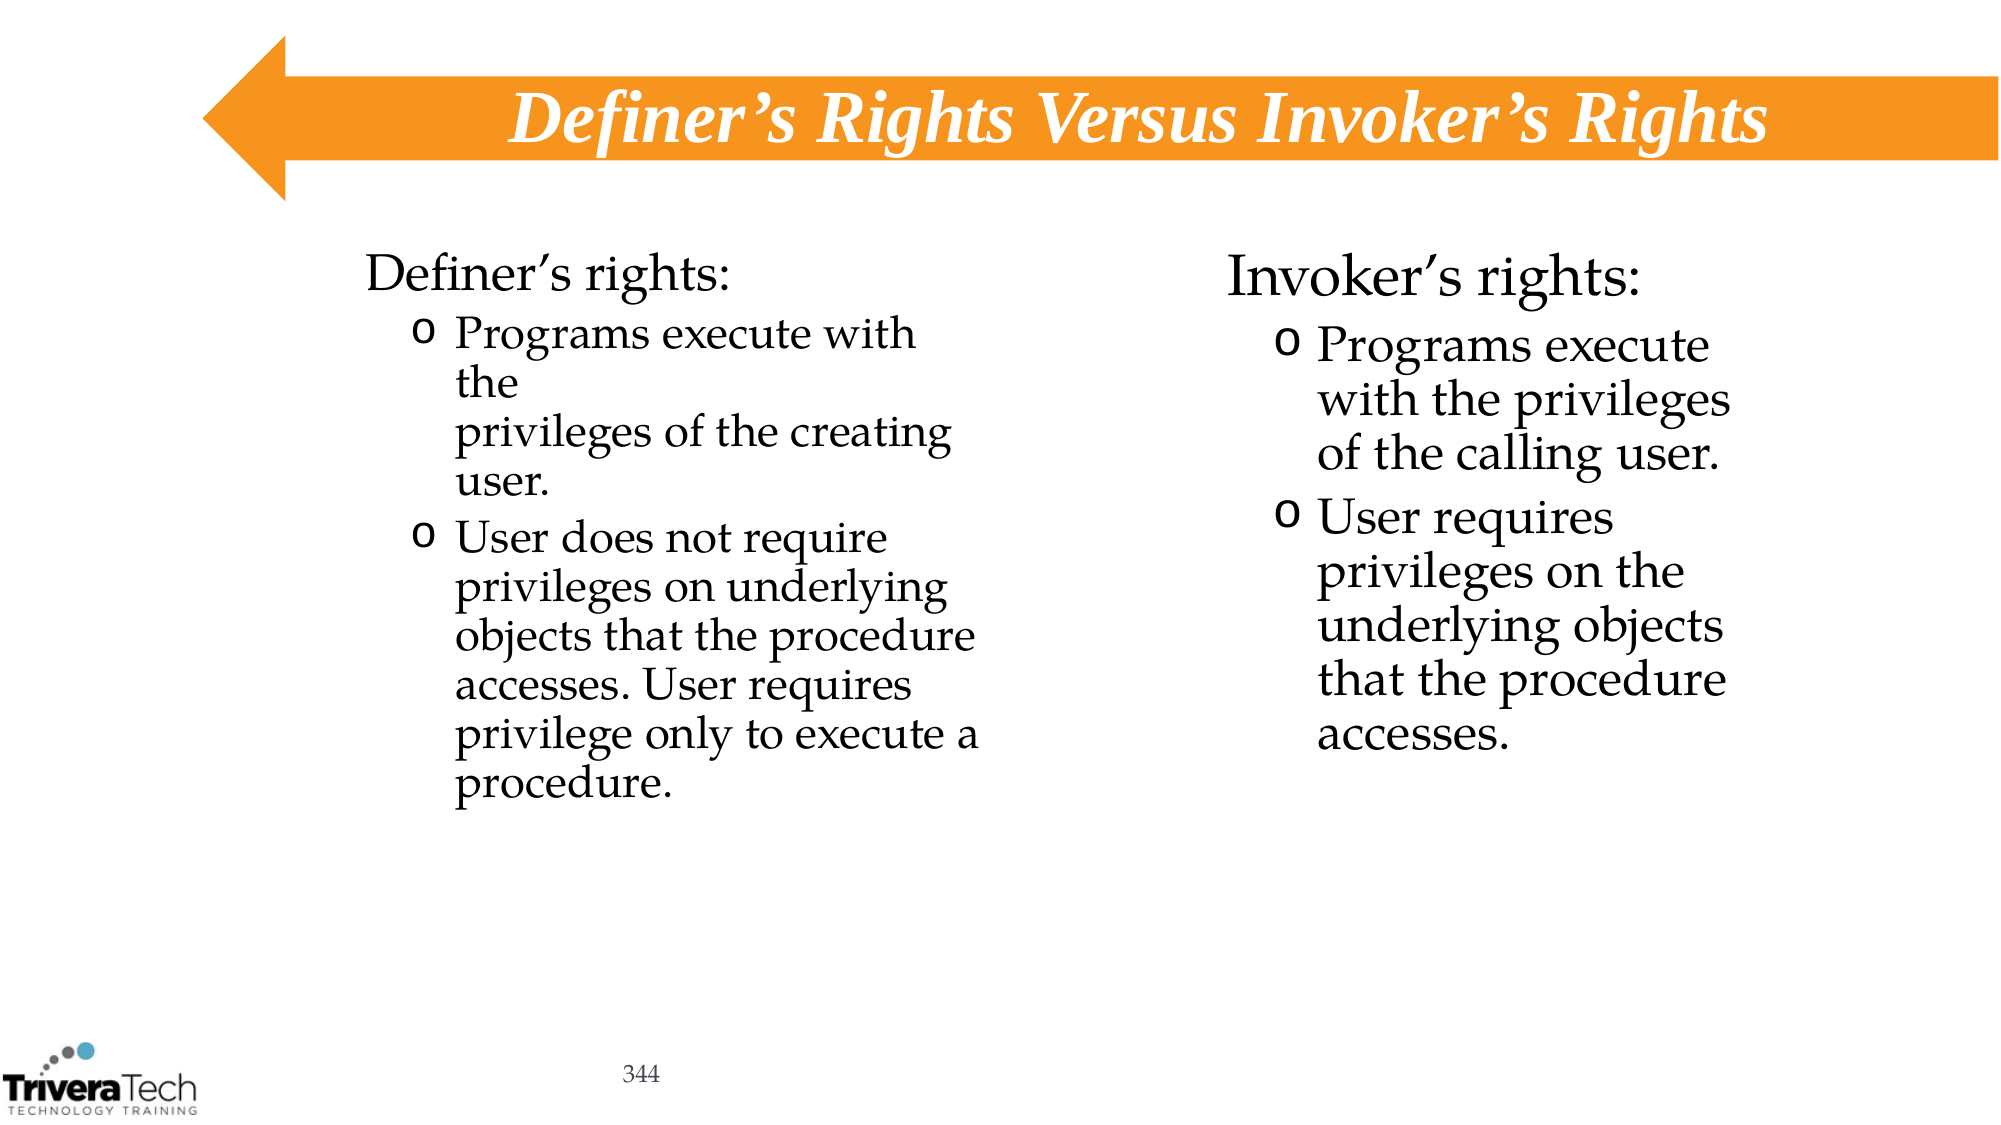

# Definer’s Rights Versus Invoker’s Rights
Invoker’s rights:
Programs execute with the privileges of the calling user.
User requires privileges on the underlying objects that the procedure accesses.
Definer’s rights:
Programs execute with the
privileges of the creating
user.
User does not require
privileges on underlying
objects that the procedure
accesses. User requires
privilege only to execute a
procedure.
344